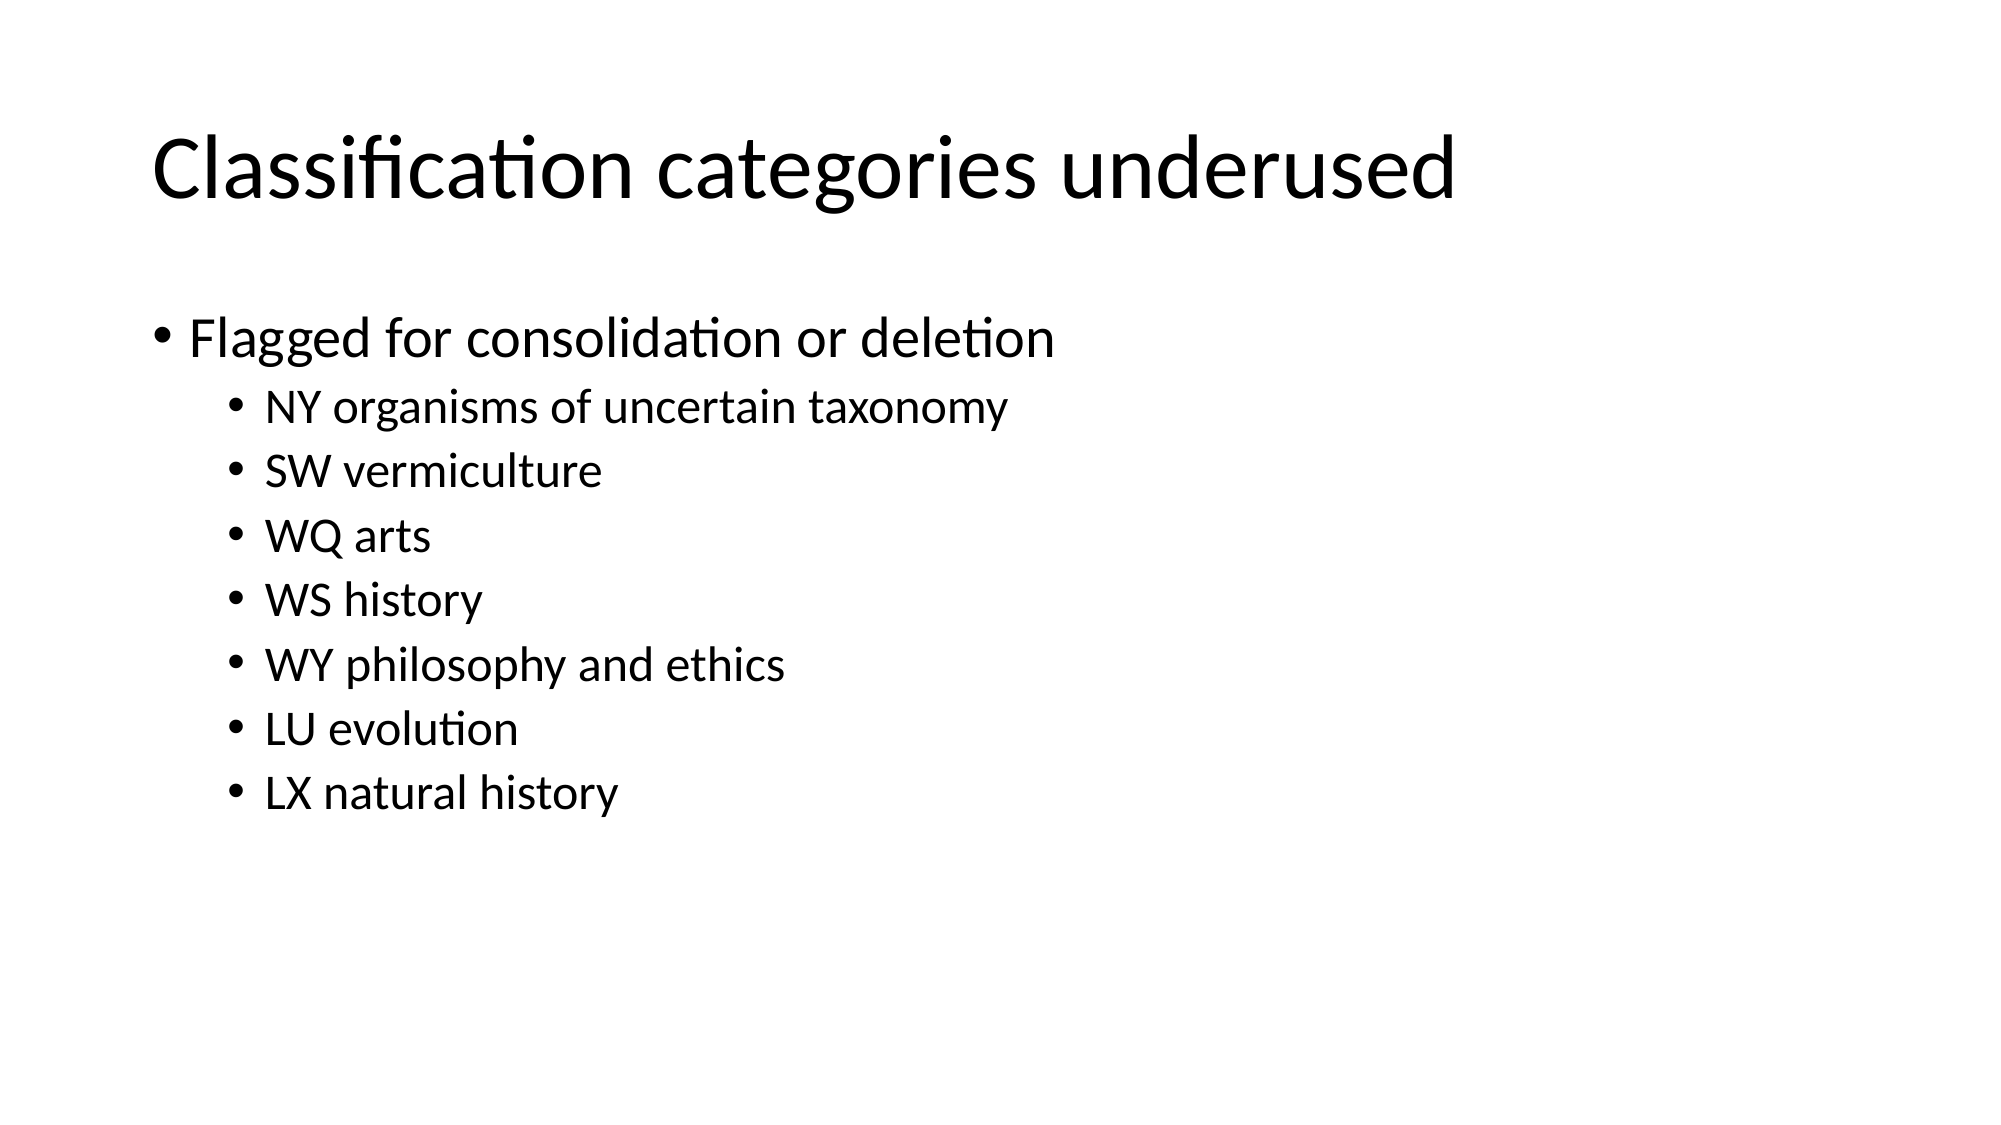

# Classification categories underused
Flagged for consolidation or deletion
NY organisms of uncertain taxonomy
SW vermiculture
WQ arts
WS history
WY philosophy and ethics
LU evolution
LX natural history